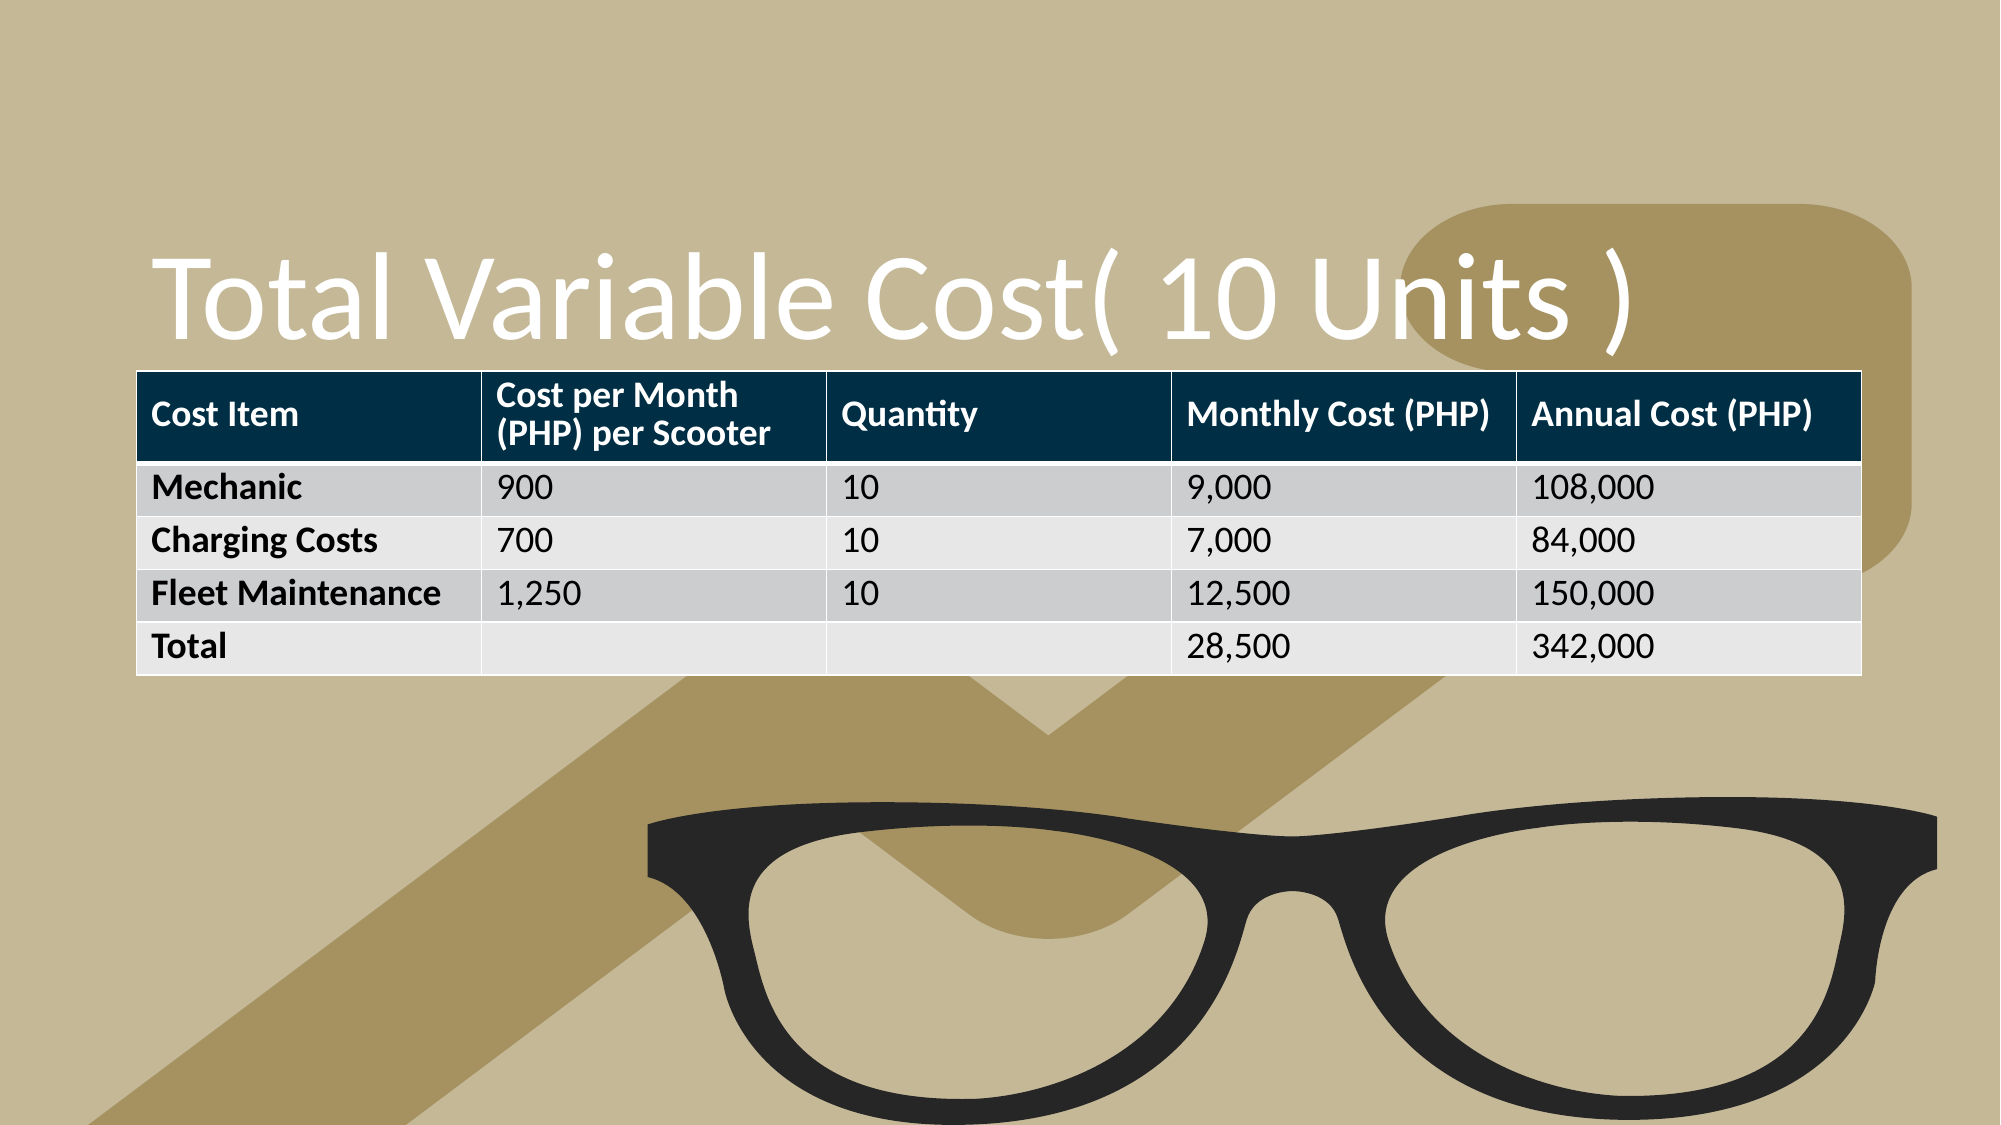

# Total Variable Cost( 10 Units )
| Cost Item | Cost per Month (PHP) per Scooter | Quantity | Monthly Cost (PHP) | Annual Cost (PHP) |
| --- | --- | --- | --- | --- |
| Mechanic | 900 | 10 | 9,000 | 108,000 |
| Charging Costs | 700 | 10 | 7,000 | 84,000 |
| Fleet Maintenance | 1,250 | 10 | 12,500 | 150,000 |
| Total |  |  | 28,500 | 342,000 |